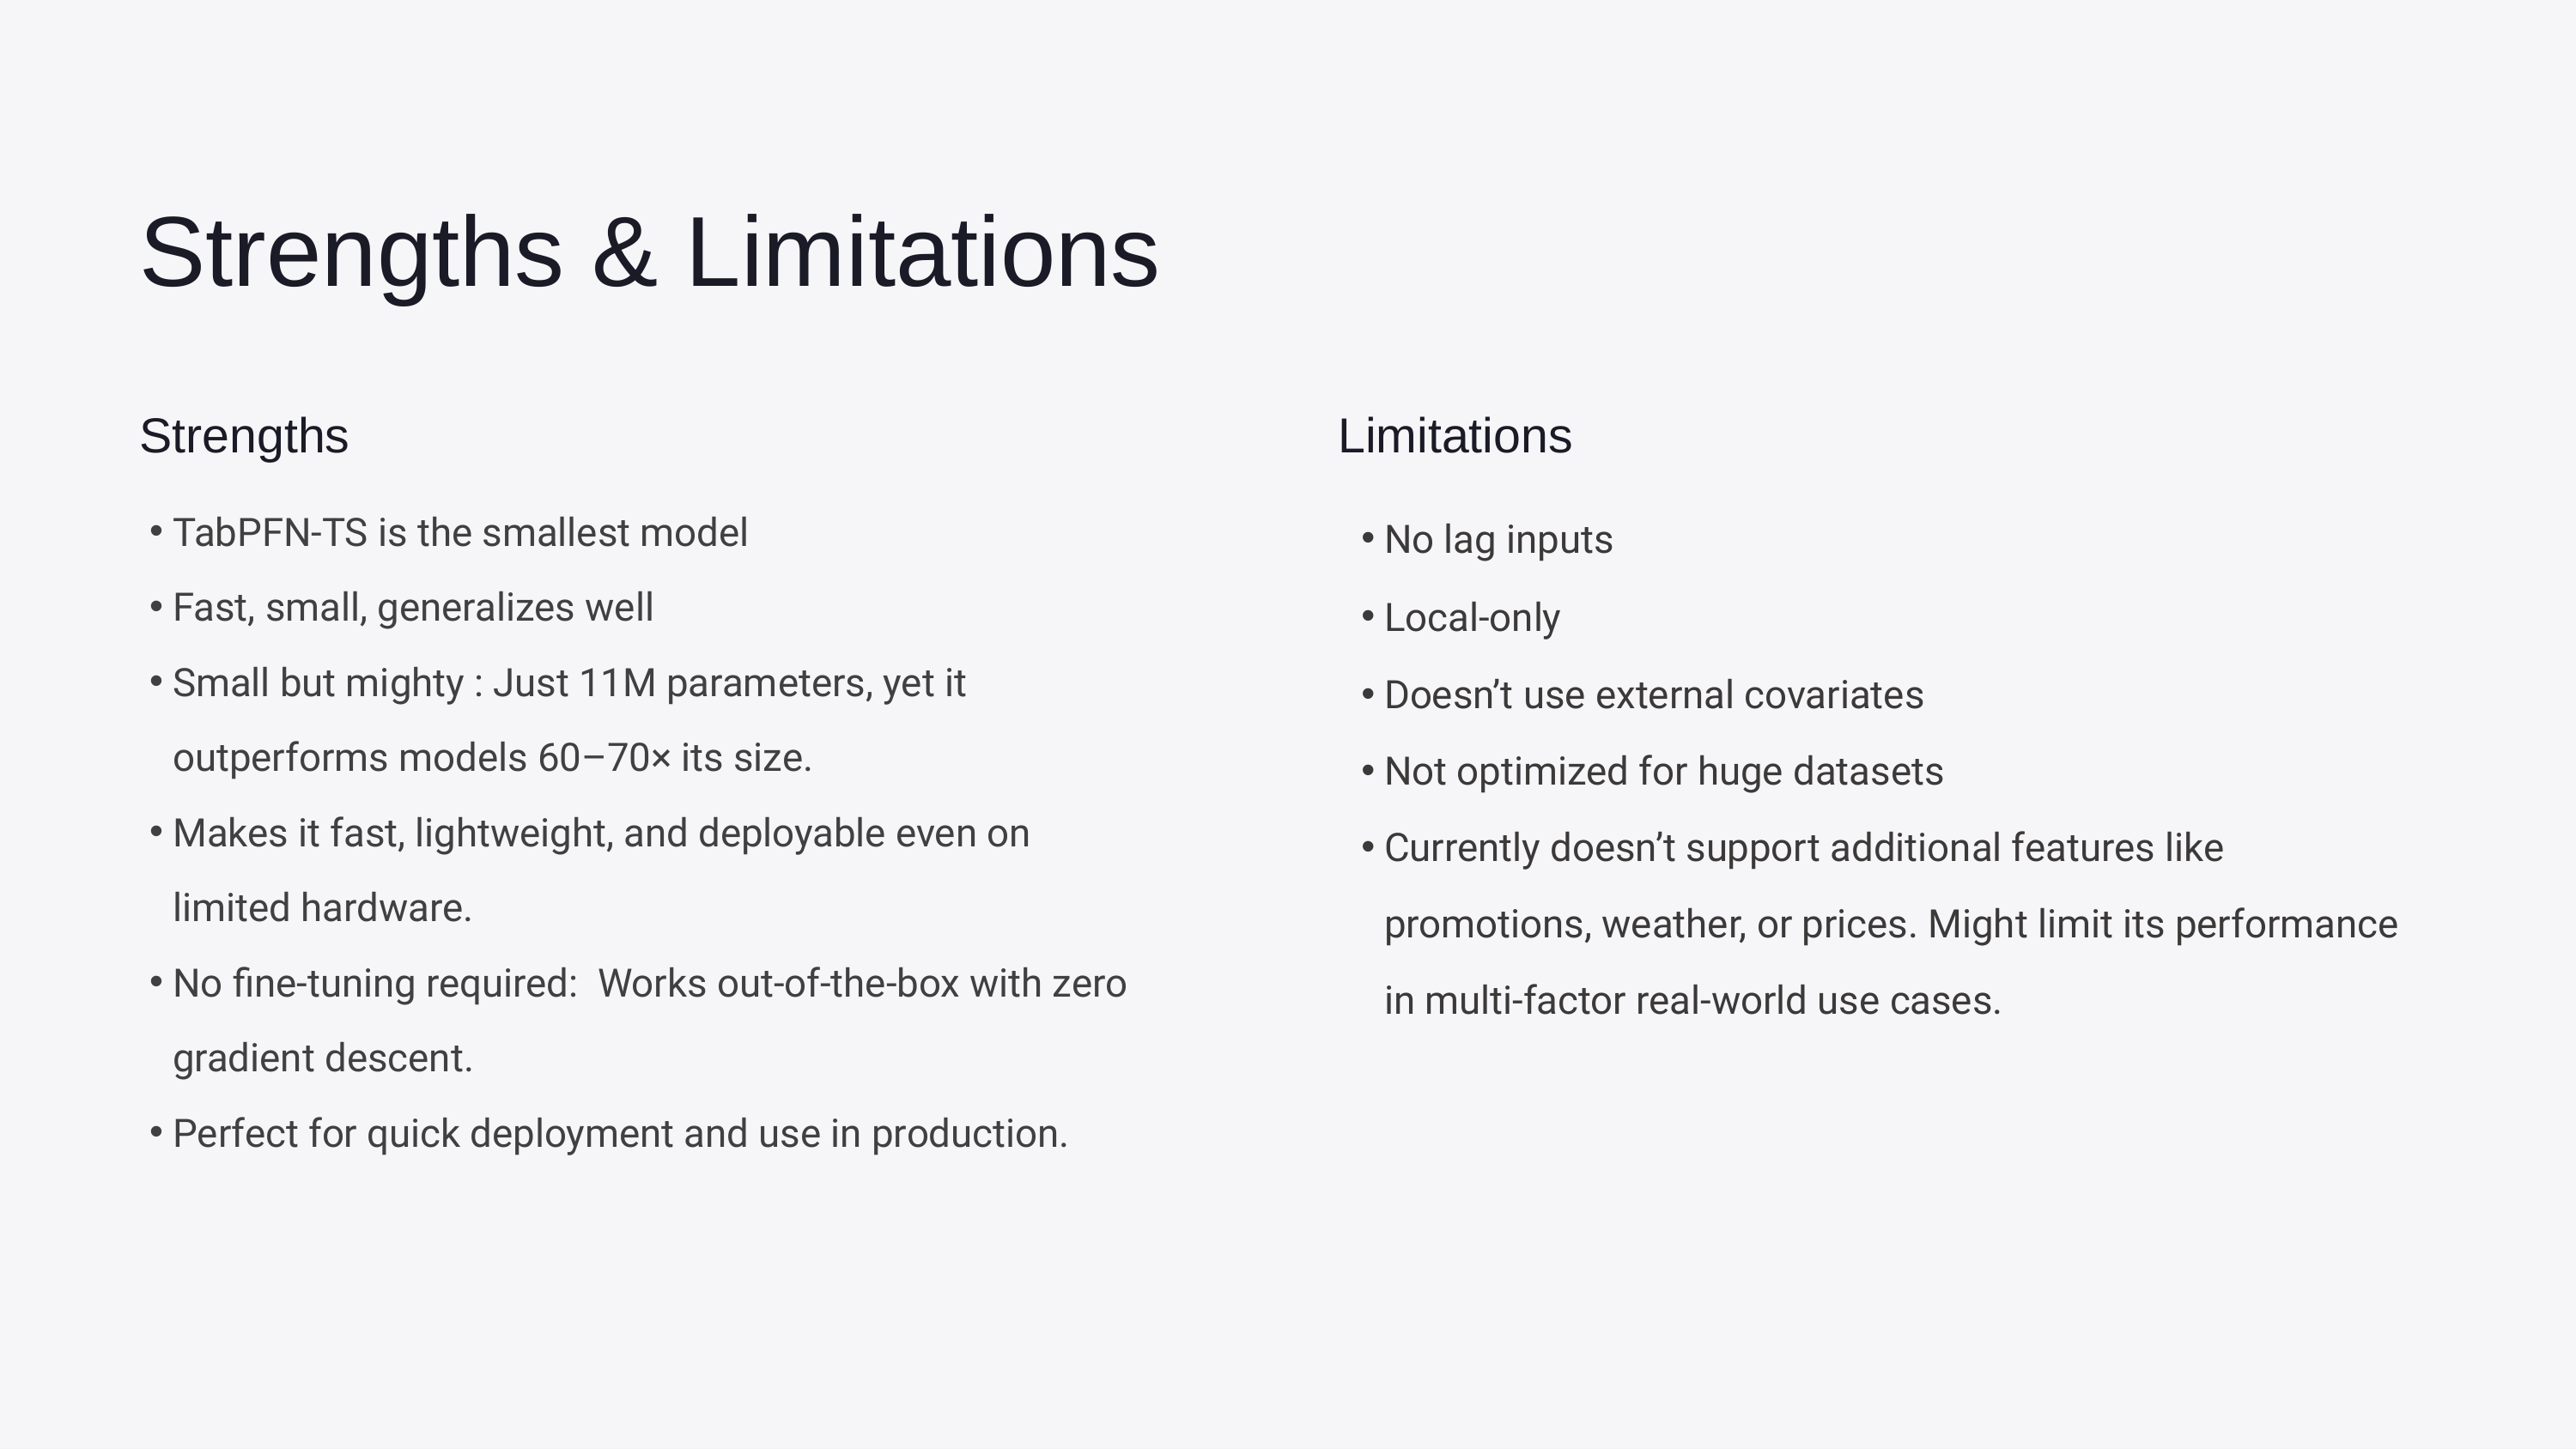

Strengths & Limitations

Strengths

Limitations

TabPFN-TS is the smallest model
Fast, small, generalizes well
Small but mighty : Just 11M parameters, yet it outperforms models 60–70× its size.
Makes it fast, lightweight, and deployable even on limited hardware.
No fine-tuning required:  Works out-of-the-box with zero gradient descent.
Perfect for quick deployment and use in production.

No lag inputs

Local-only

Doesn’t use external covariates
Not optimized for huge datasets
Currently doesn’t support additional features like promotions, weather, or prices. Might limit its performance in multi-factor real-world use cases.